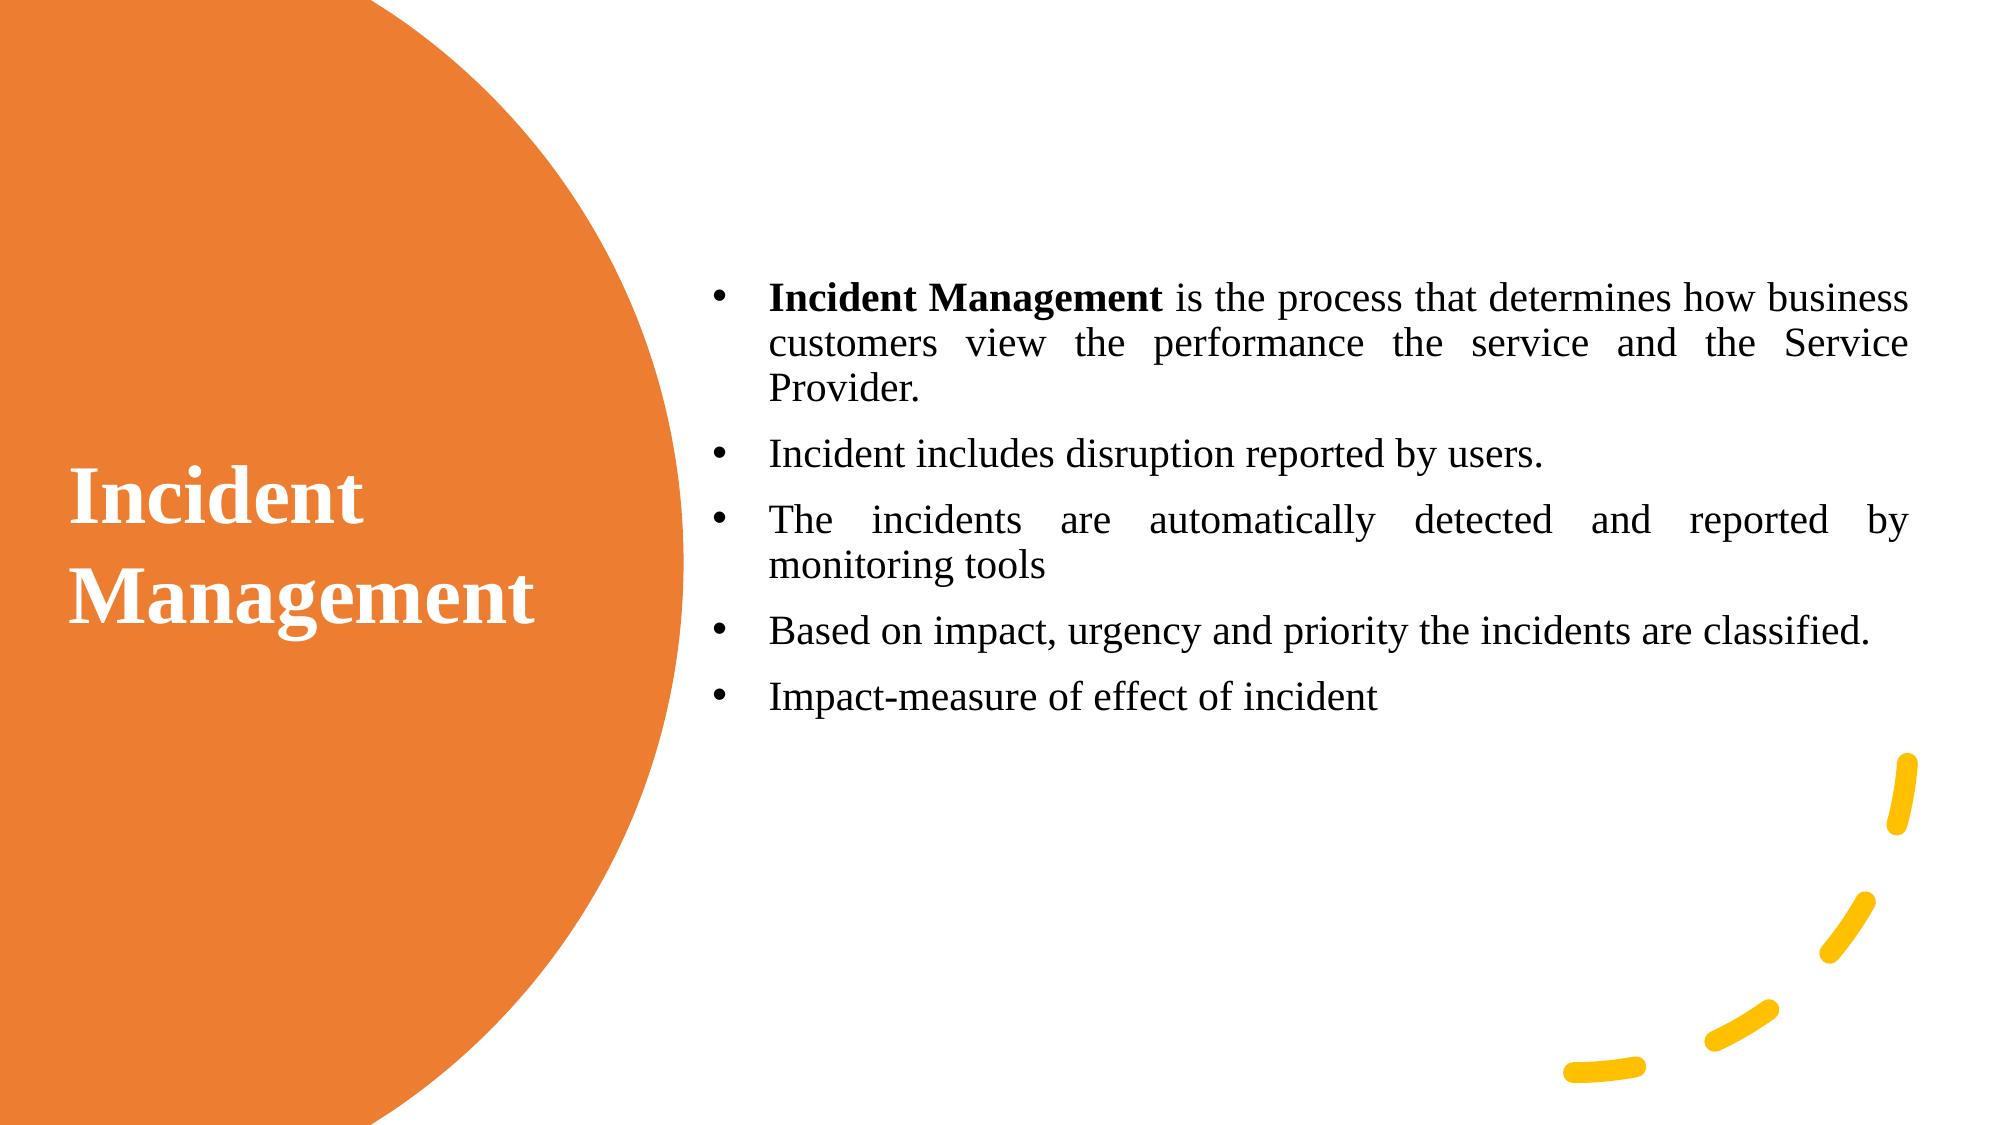

Incident Management is the process that determines how business customers view the performance the service and the Service Provider.
Incident includes disruption reported by users.
The incidents are automatically detected and reported by monitoring tools
Based on impact, urgency and priority the incidents are classified.
Impact-measure of effect of incident

Incident Management